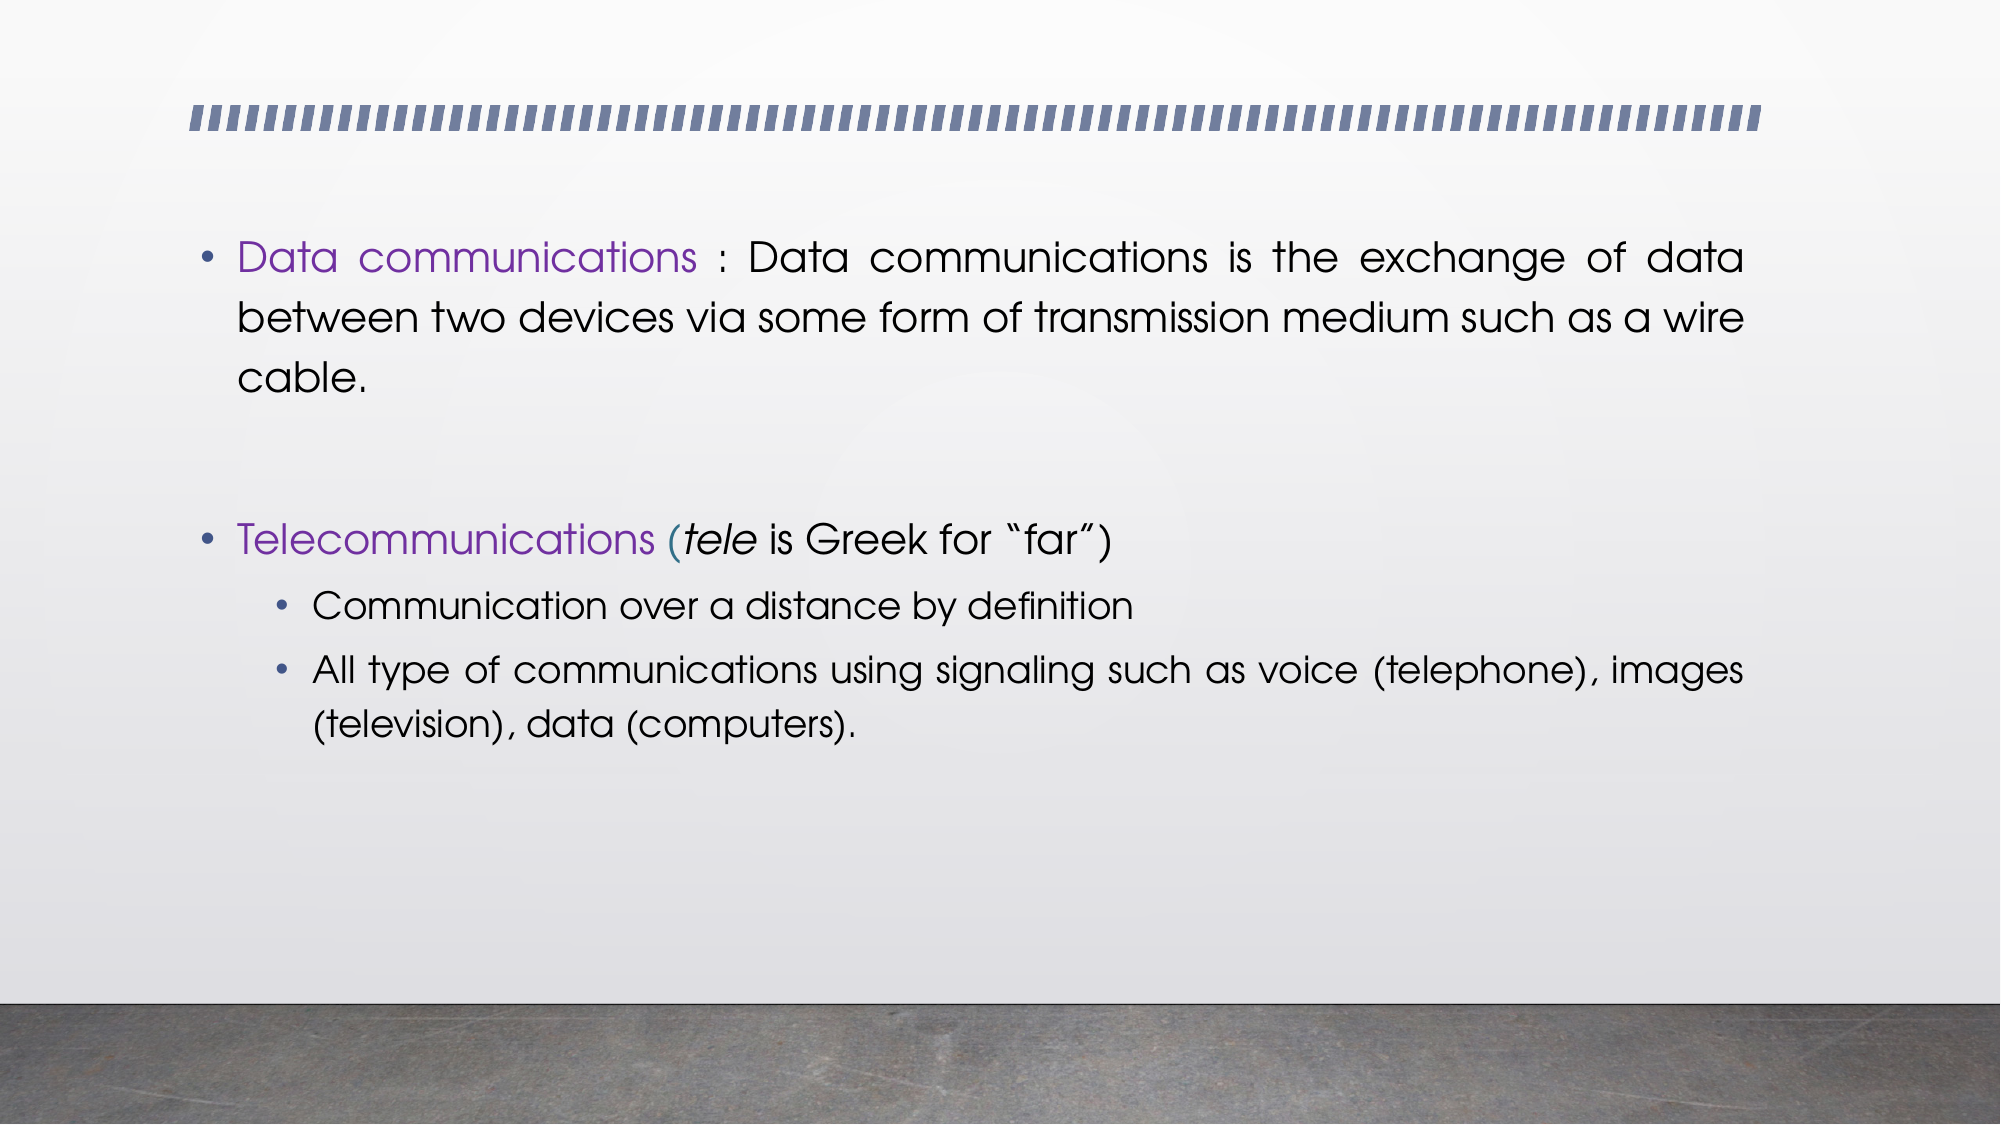

Data communications : Data communications is the exchange of data between two devices via some form of transmission medium such as a wire cable.

Telecommunications (tele is Greek for “far”)
Communication over a distance by definition
All type of communications using signaling such as voice (telephone), images (television), data (computers).